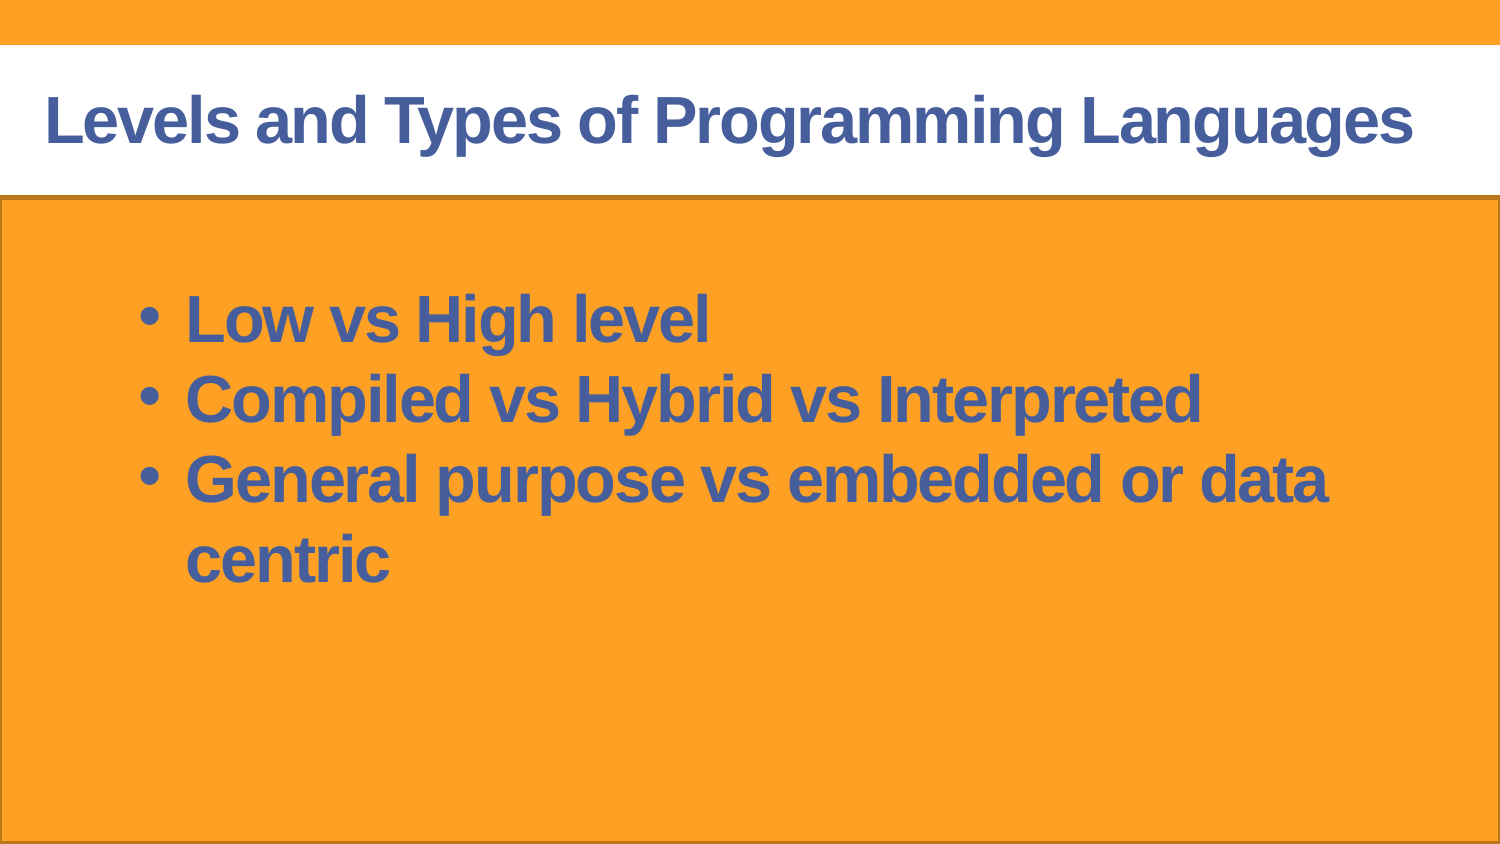

# Levels and Types of Programming Languages

Low vs High level
Compiled vs Hybrid vs Interpreted
General purpose vs embedded or data centric